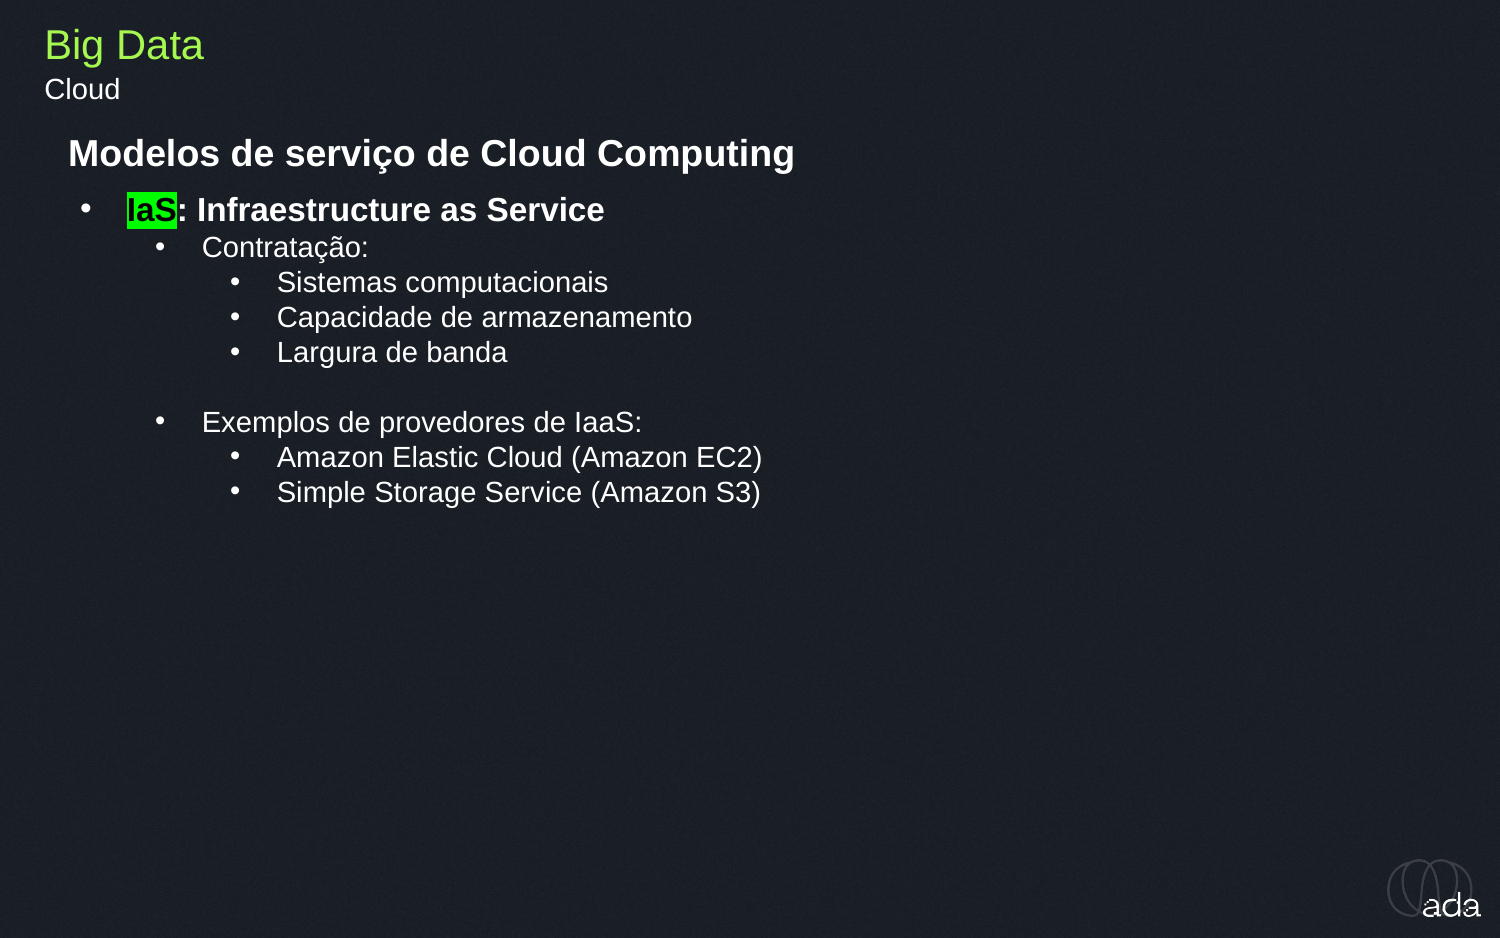

Big Data
Cloud
Modelos de serviço de Cloud Computing
IaS: Infraestructure as Service
Contratação:
Sistemas computacionais
Capacidade de armazenamento
Largura de banda

Exemplos de provedores de IaaS:
Amazon Elastic Cloud (Amazon EC2)
Simple Storage Service (Amazon S3)